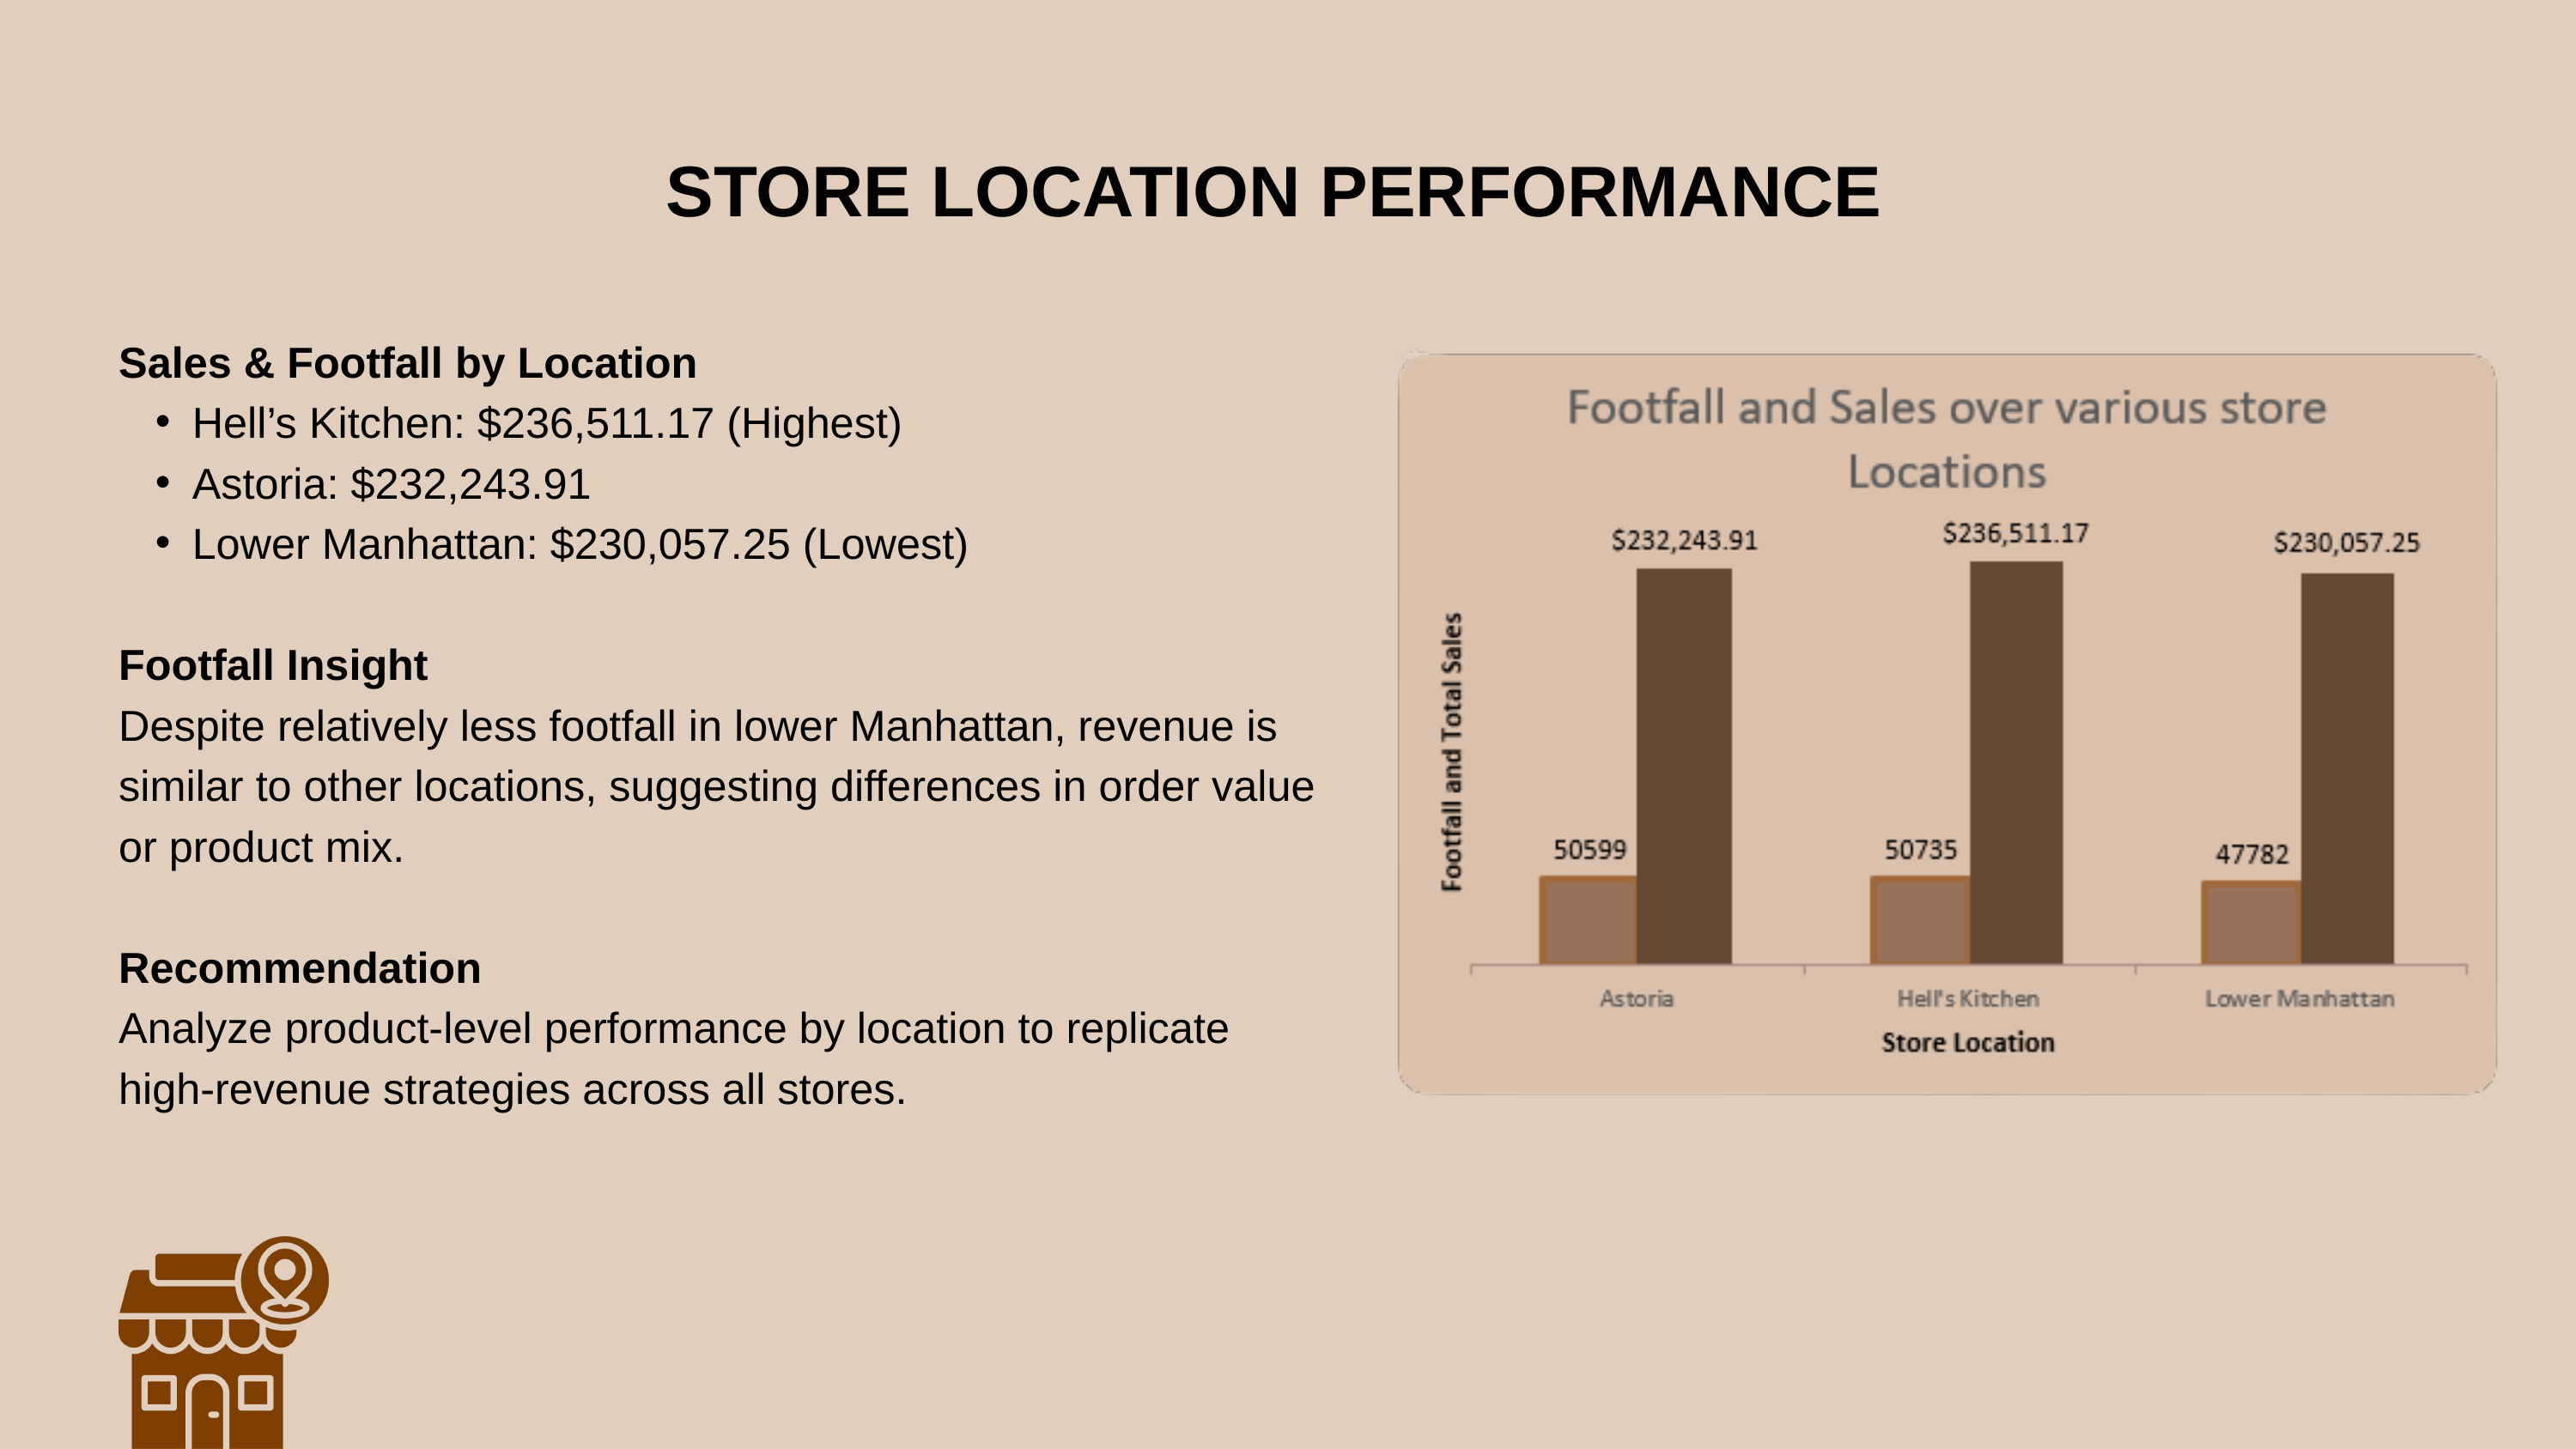

STORE LOCATION PERFORMANCE
Sales & Footfall by Location
Hell’s Kitchen: $236,511.17 (Highest)
Astoria: $232,243.91
Lower Manhattan: $230,057.25 (Lowest)

Footfall Insight
Despite relatively less footfall in lower Manhattan, revenue is similar to other locations, suggesting differences in order value or product mix.

Recommendation
Analyze product-level performance by location to replicate high-revenue strategies across all stores.